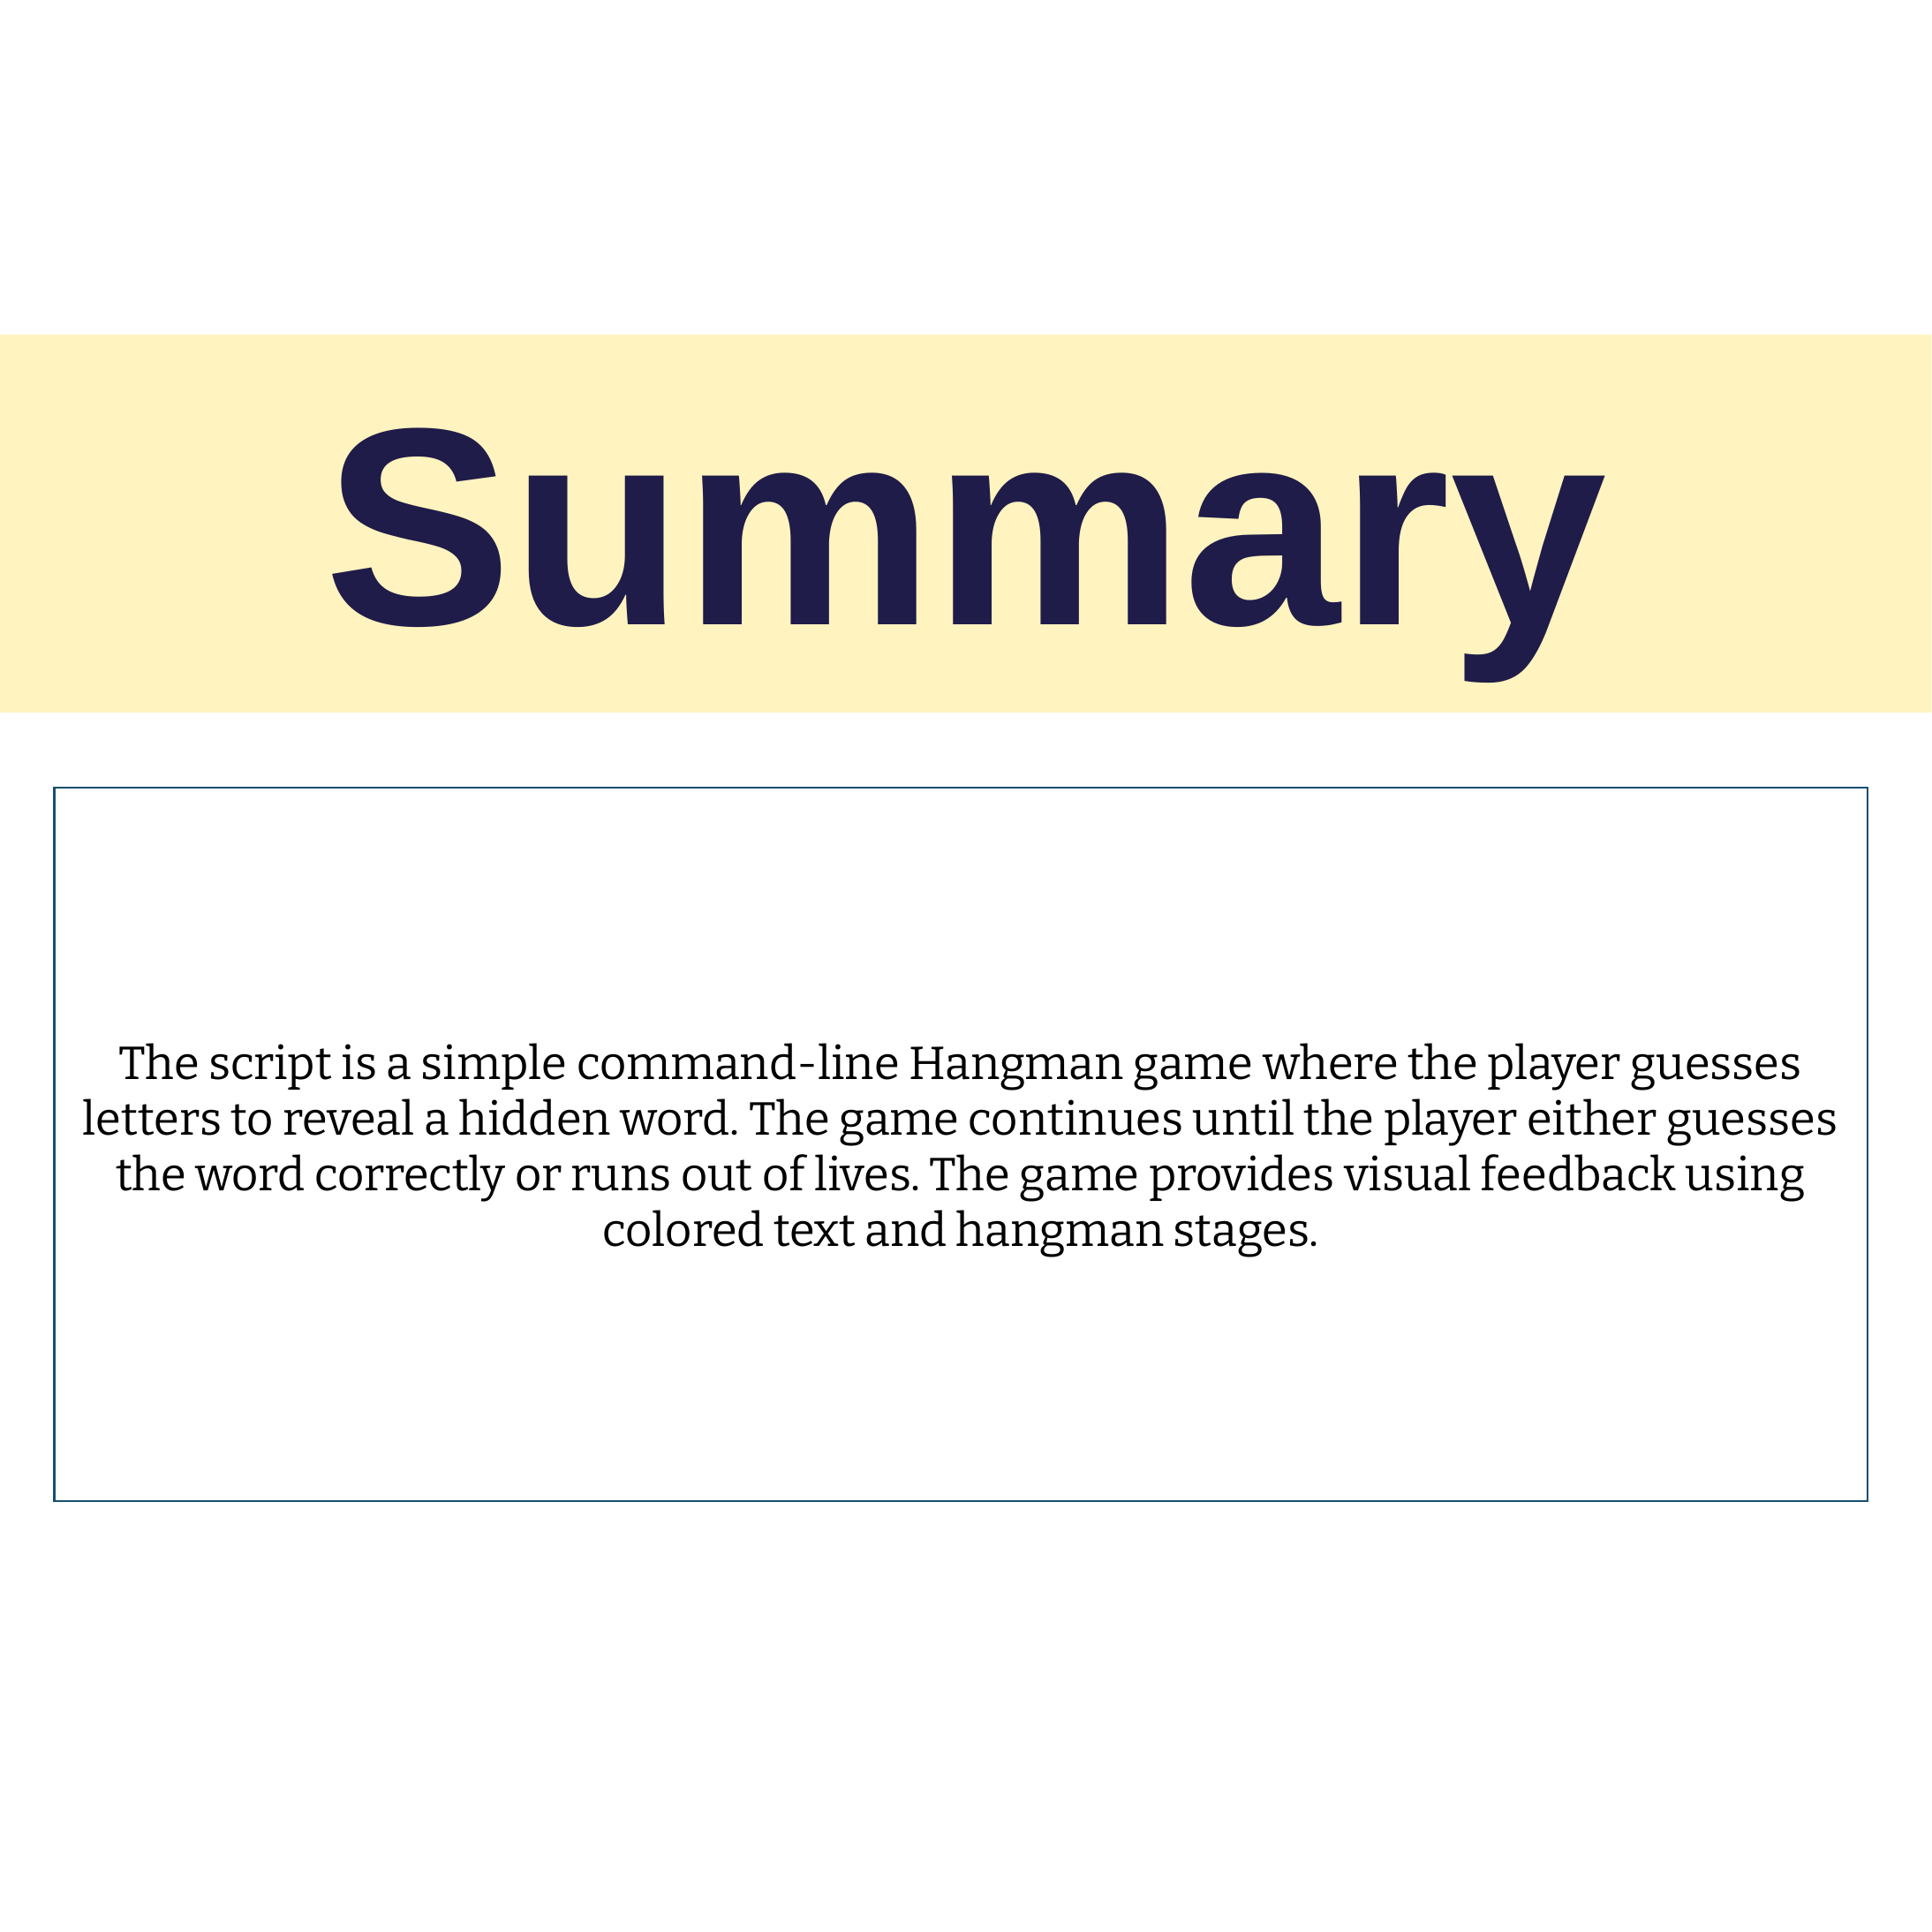

# Summary
The script is a simple command-line Hangman game where the player guesses letters to reveal a hidden word. The game continues until the player either guesses the word correctly or runs out of lives. The game provides visual feedback using colored text and hangman stages.